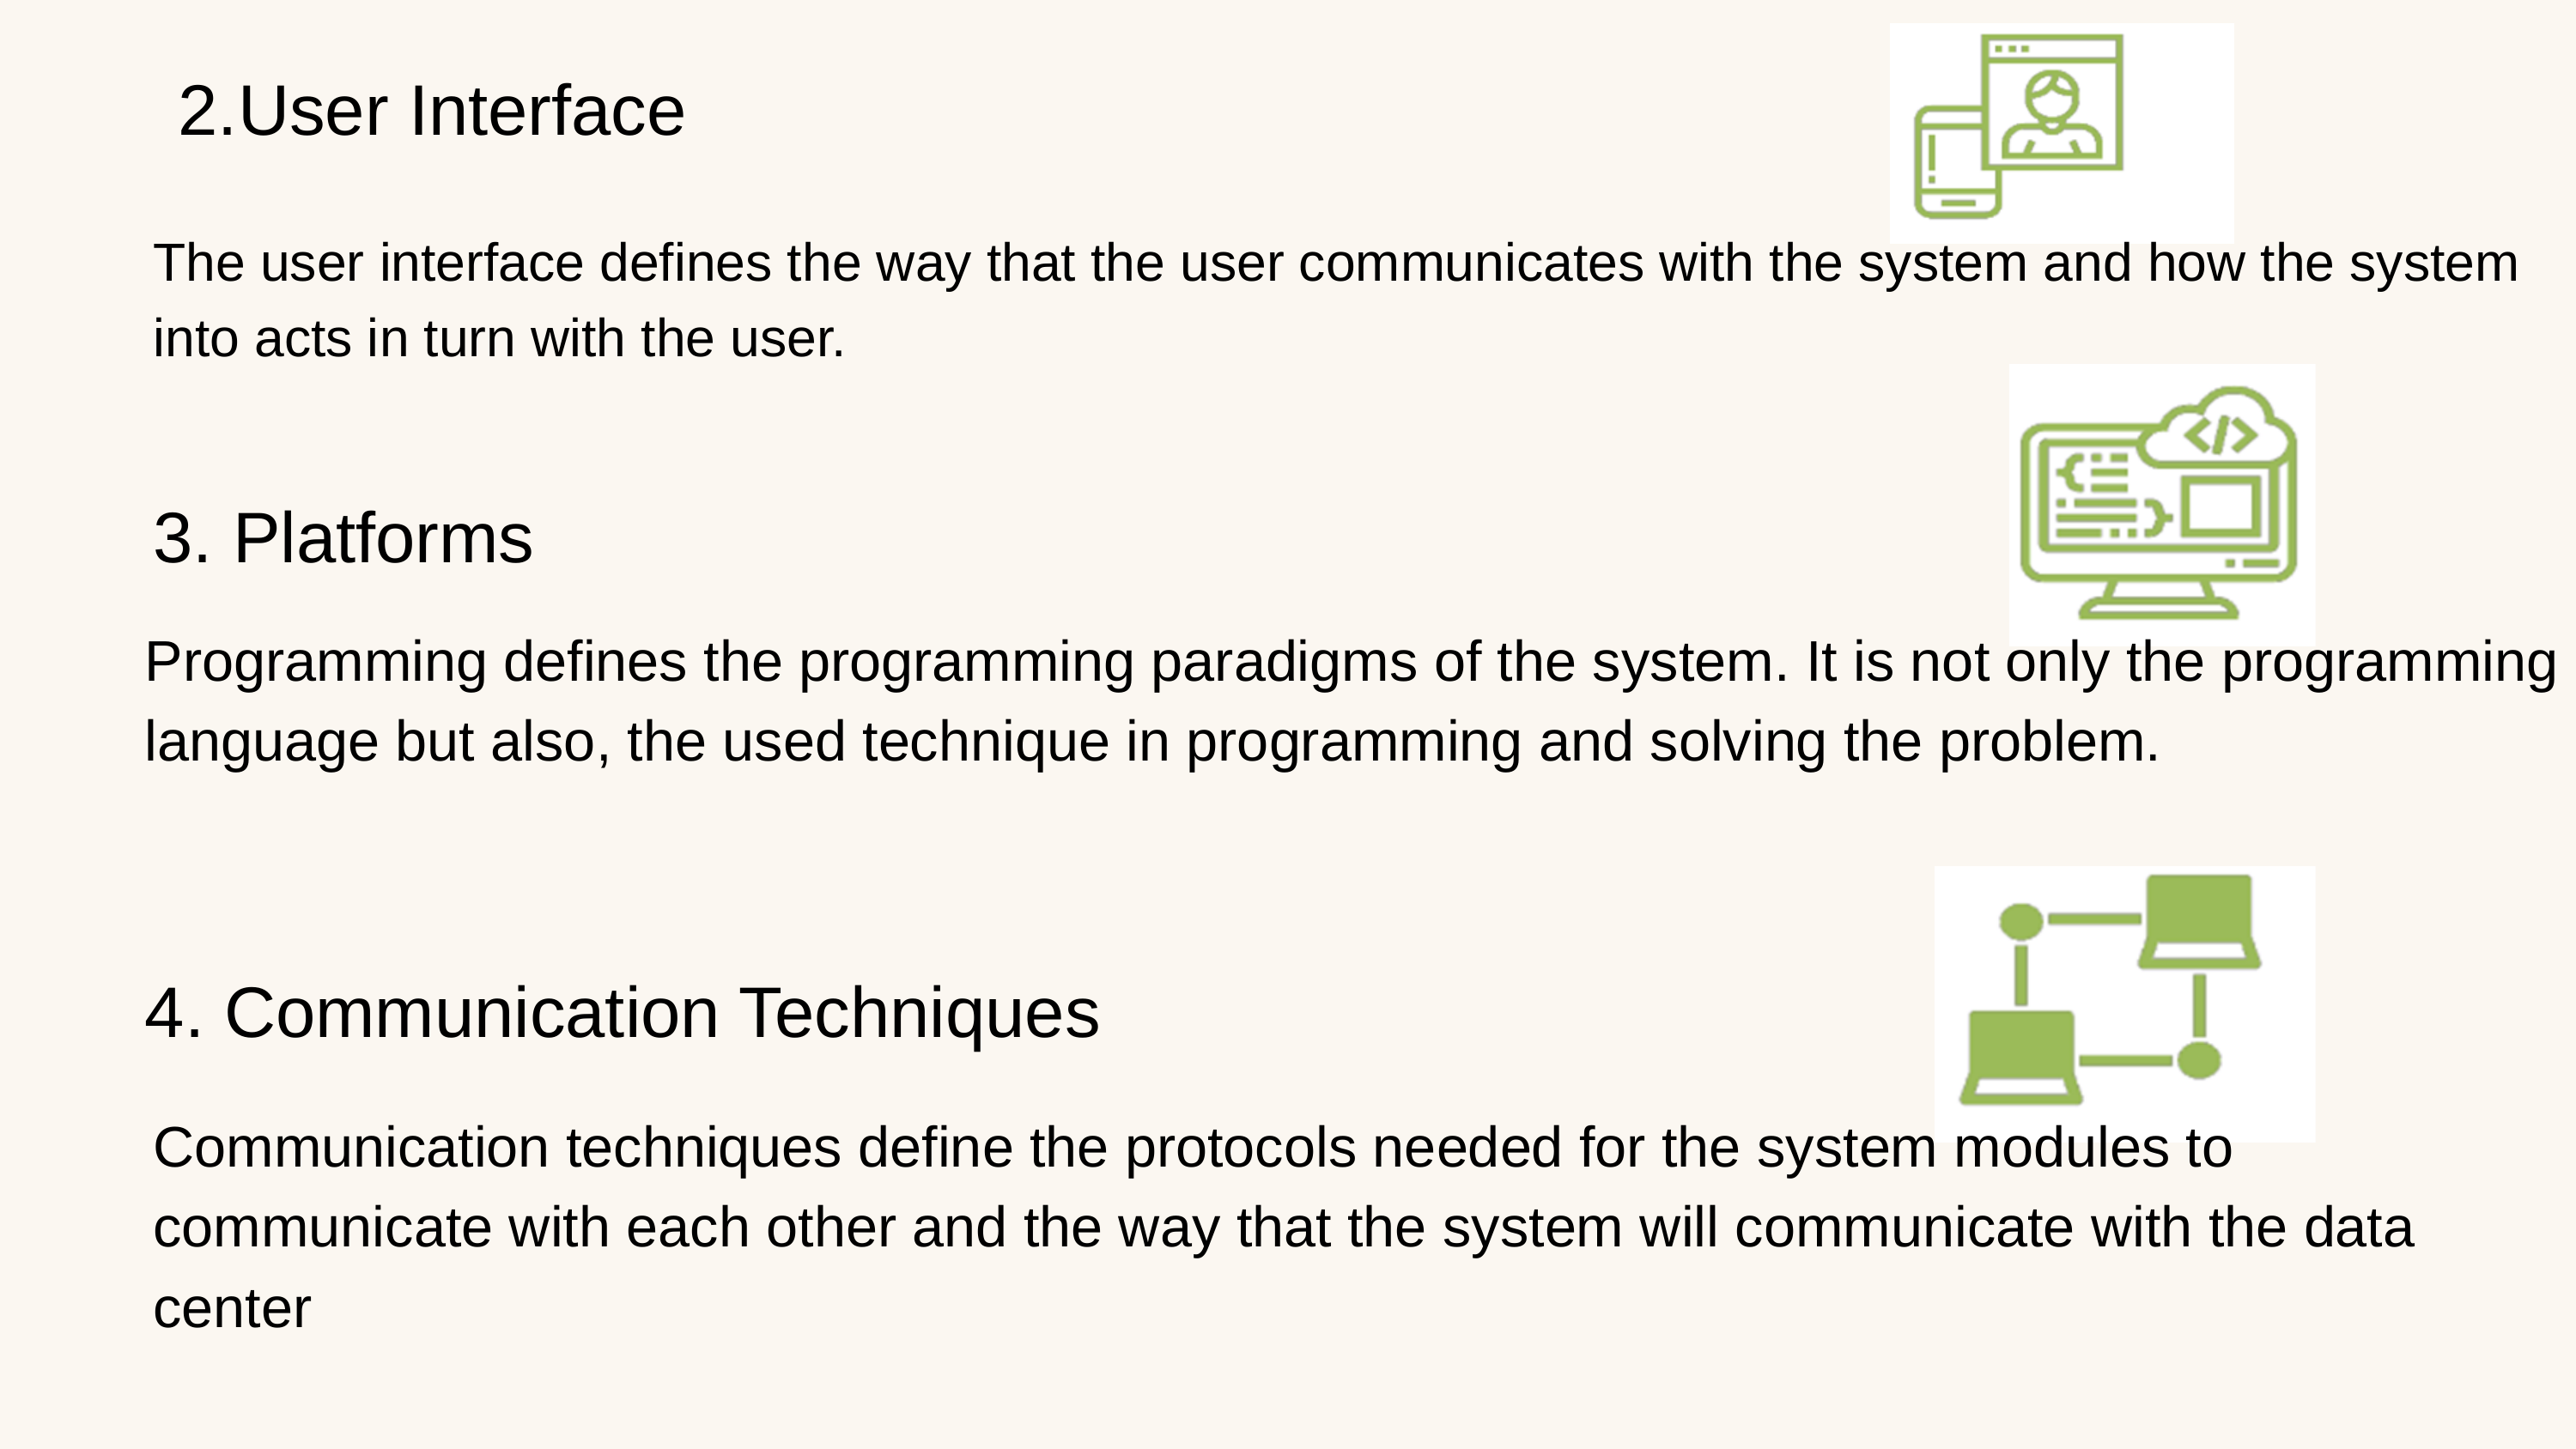

2.User Interface
The user interface defines the way that the user communicates with the system and how the system into acts in turn with the user.

3. Platforms
Programming defines the programming paradigms of the system. It is not only the programming language but also, the used technique in programming and solving the problem.

4. Communication Techniques
Communication techniques define the protocols needed for the system modules to communicate with each other and the way that the system will communicate with the data center